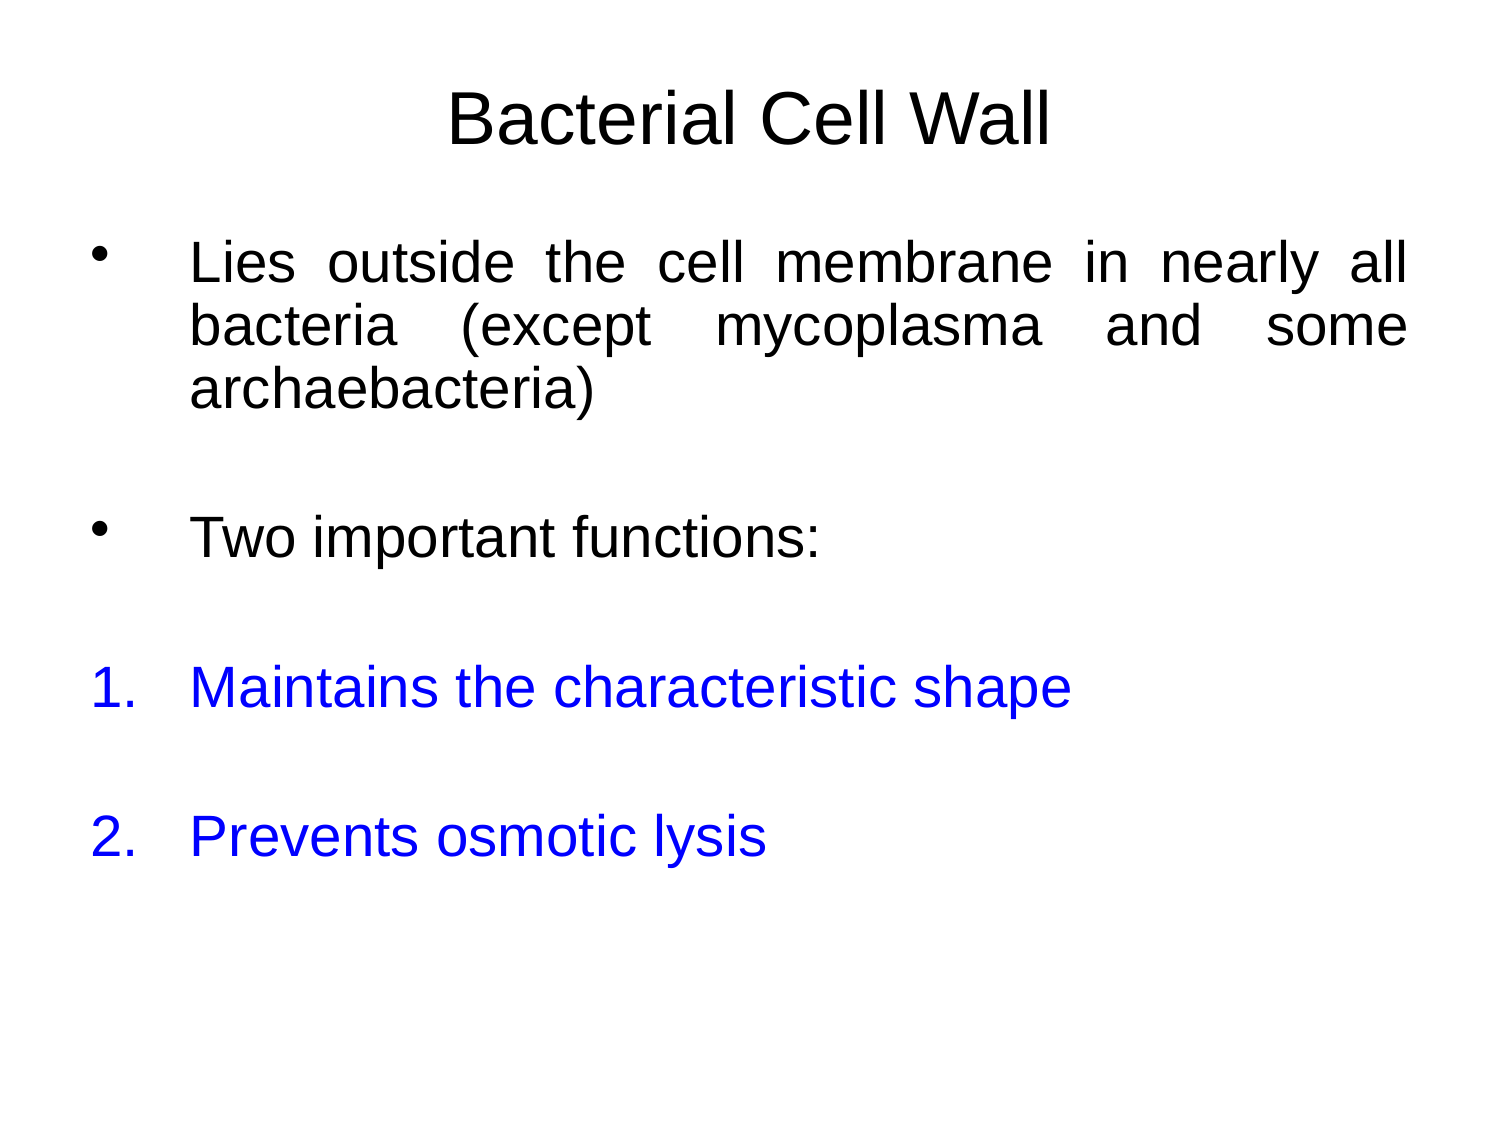

Bacterial Cell Wall
Lies outside the cell membrane in nearly all bacteria (except mycoplasma and some archaebacteria)

Two important functions:

Maintains the characteristic shape

Prevents osmotic lysis